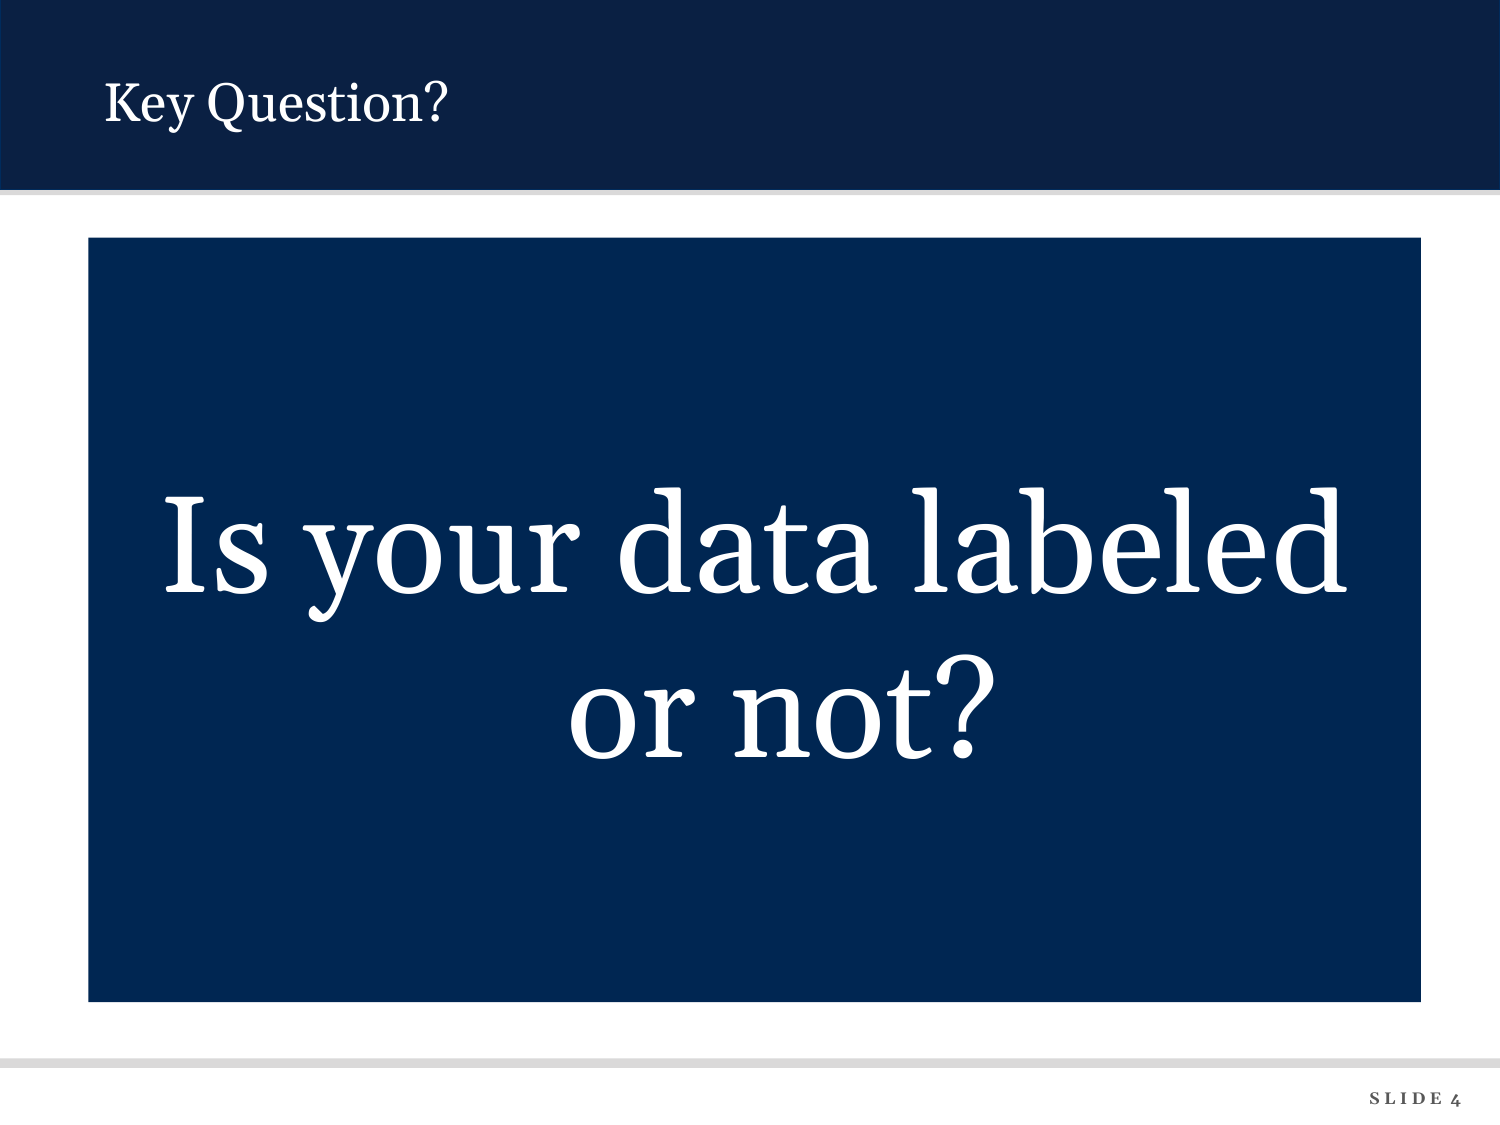

# Key Question?
Is your data labeled or not?